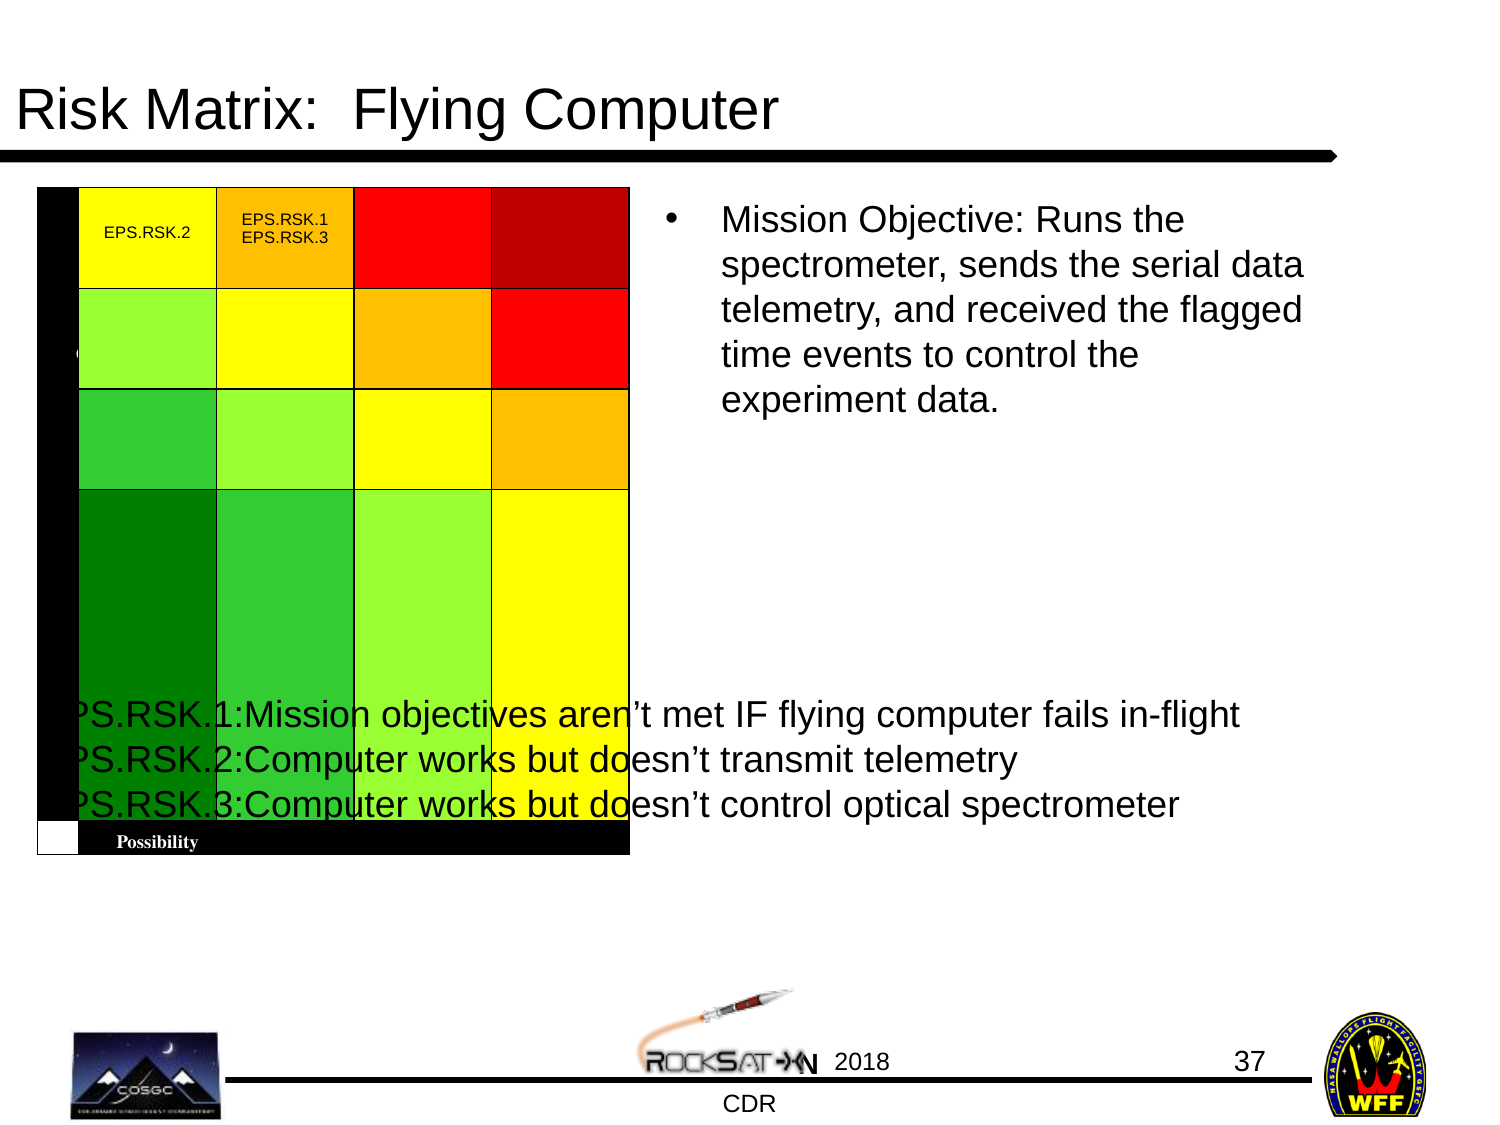

# Risk Matrix:  Flying Computer
| Consequence | EPS.RSK.2 | EPS.RSK.1 EPS.RSK.3 |  |  |
| --- | --- | --- | --- | --- |
|  |  |  |  |  |
|  |  |  |  |  |
|  |  |  |  |  |
|  | Possibility |  |  |  |
Mission Objective: Runs the spectrometer, sends the serial data telemetry, and received the flagged time events to control the experiment data.

EPS.RSK.1:Mission objectives aren’t met IF flying computer fails in-flight
EPS.RSK.2:Computer works but doesn’t transmit telemetry
EPS.RSK.3:Computer works but doesn’t control optical spectrometer
37